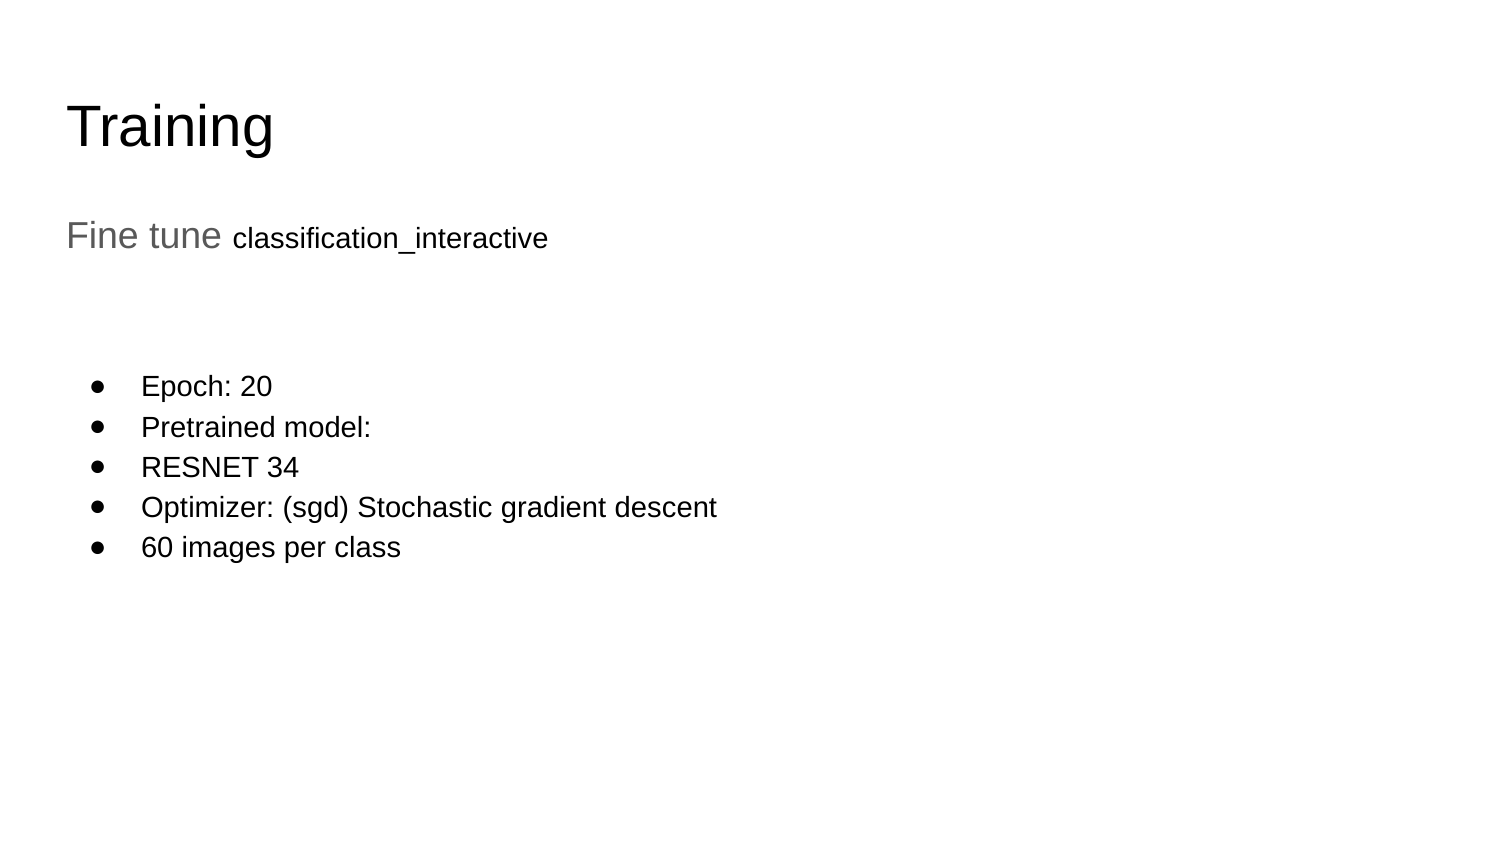

# Training
Fine tune classification_interactive

Epoch: 20
Pretrained model:
RESNET 34
Optimizer: (sgd) Stochastic gradient descent
60 images per class